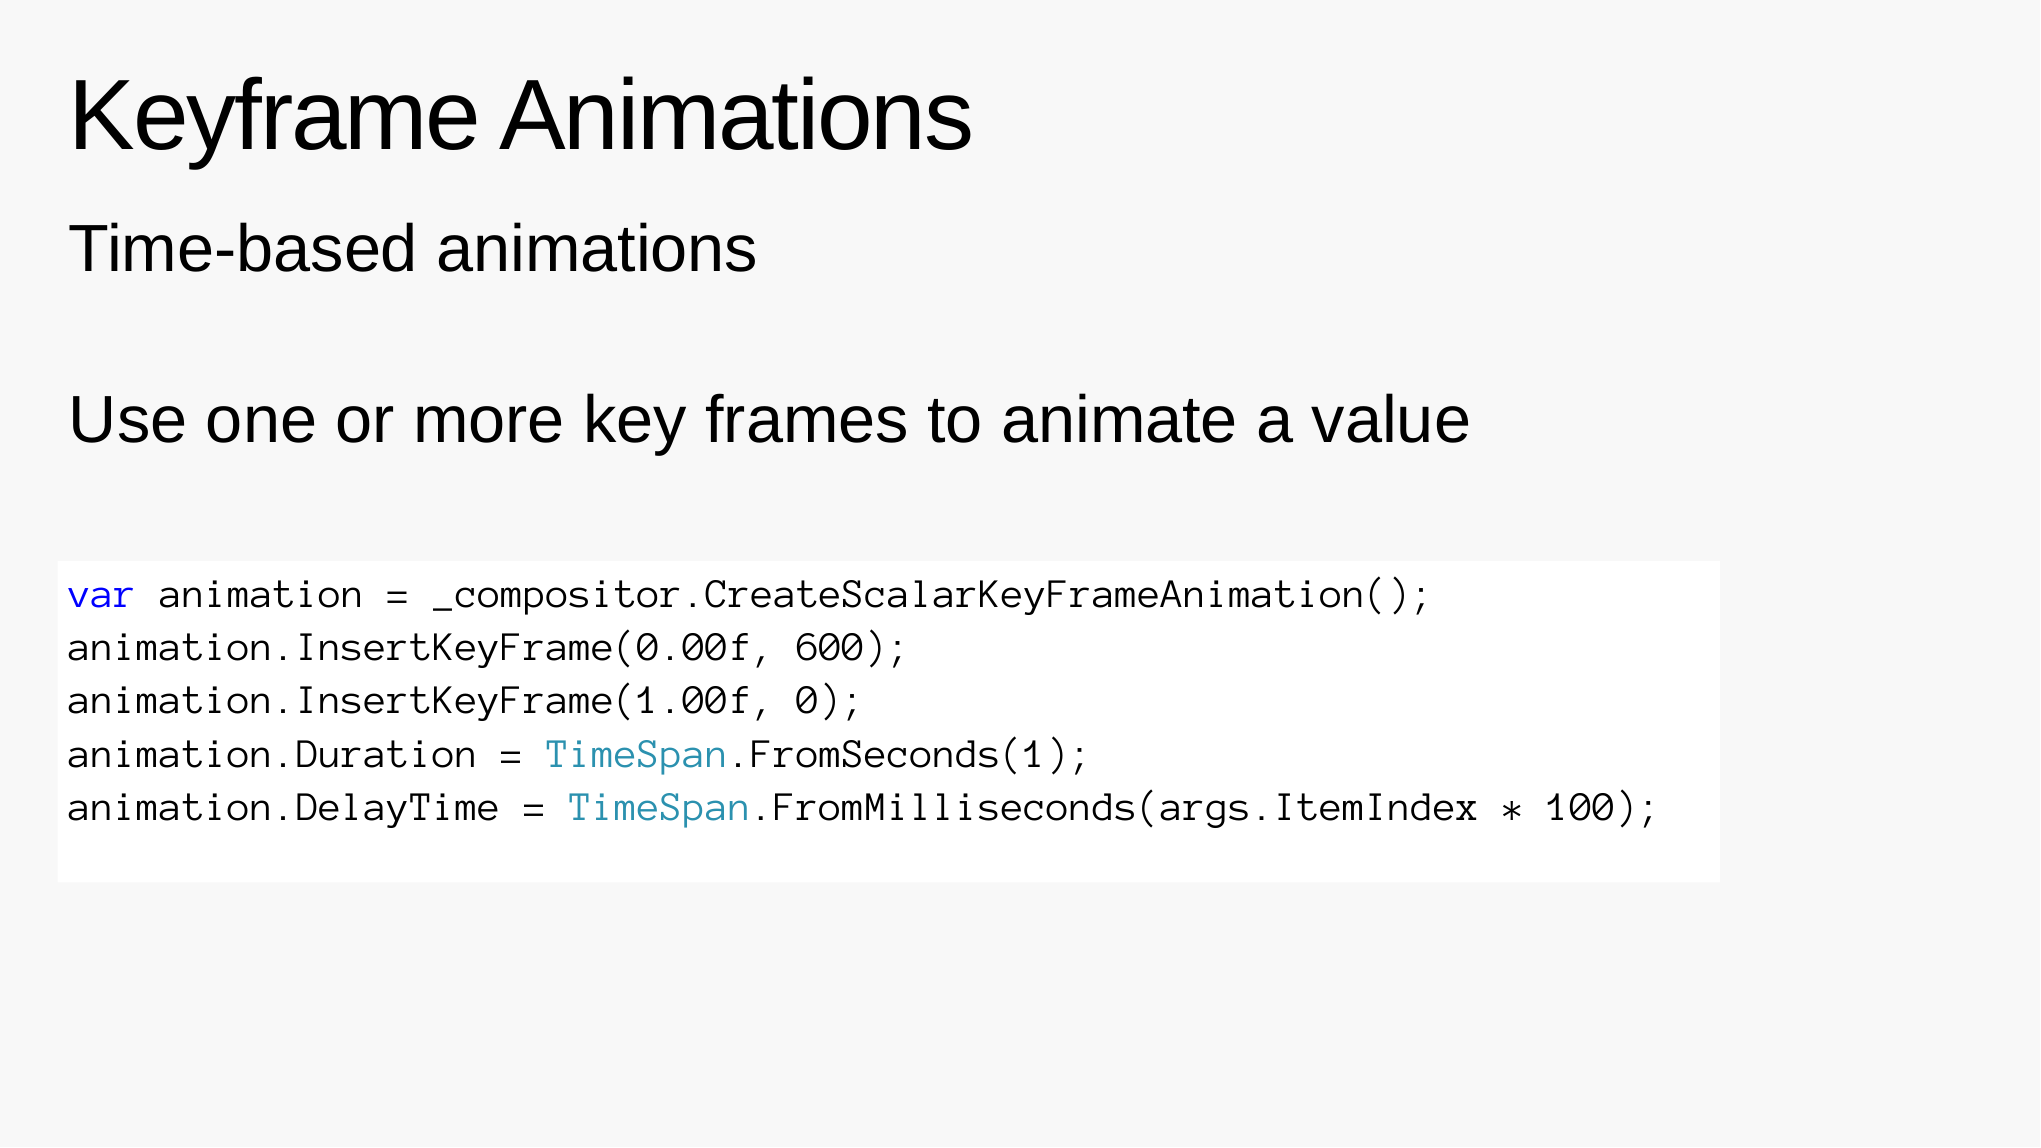

# Keyframe Animations
Time-based animations

Use one or more key frames to animate a value

var animation = _compositor.CreateScalarKeyFrameAnimation();
animation.InsertKeyFrame(0.00f, 600);
animation.InsertKeyFrame(1.00f, 0);
animation.Duration = TimeSpan.FromSeconds(1);
animation.DelayTime = TimeSpan.FromMilliseconds(args.ItemIndex * 100);